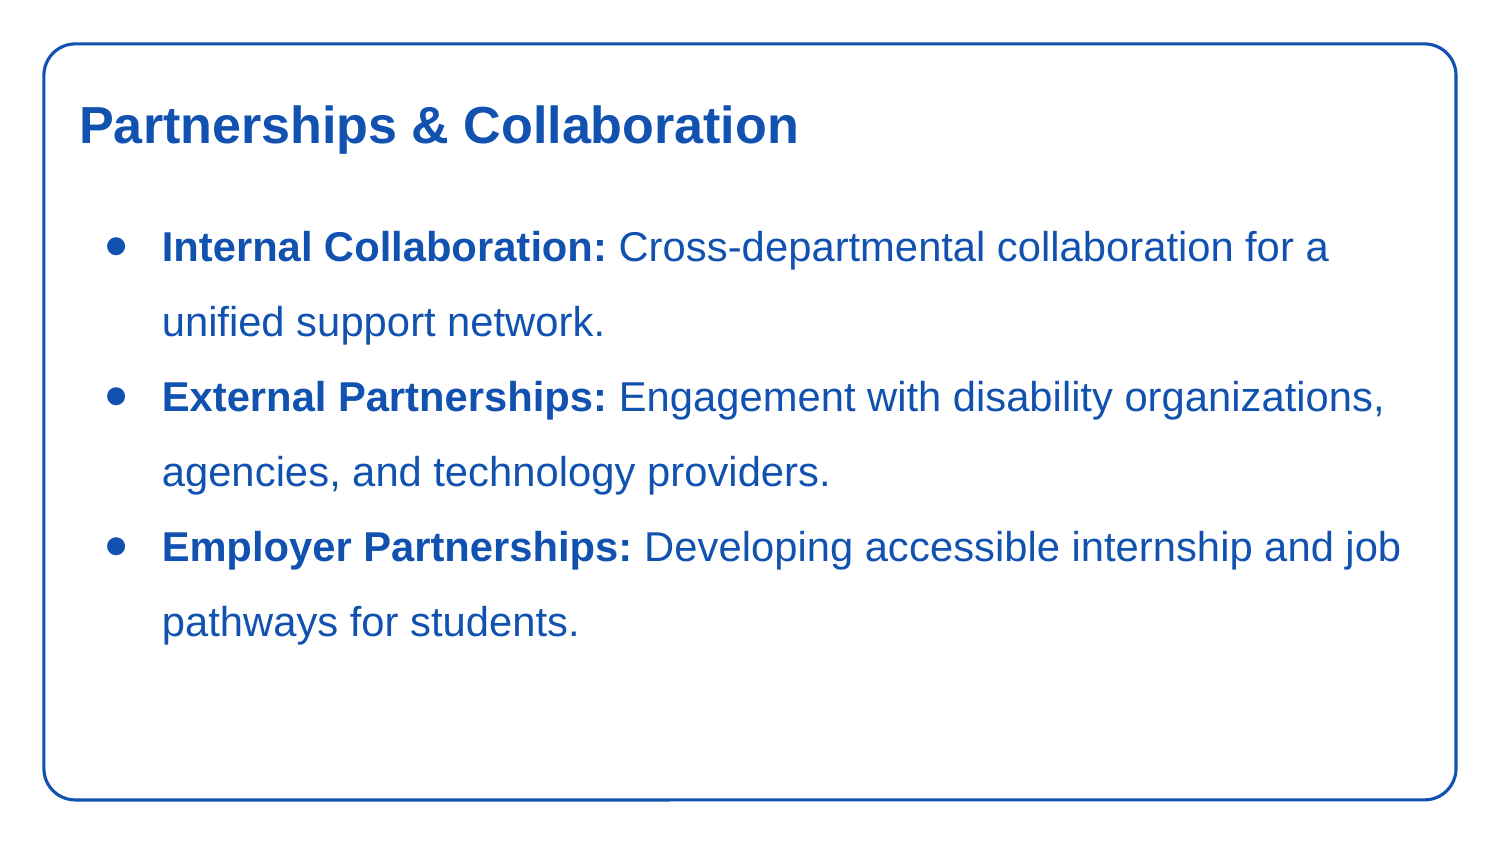

# Partnerships & Collaboration
Internal Collaboration: Cross-departmental collaboration for a unified support network.
External Partnerships: Engagement with disability organizations, agencies, and technology providers.
Employer Partnerships: Developing accessible internship and job pathways for students.